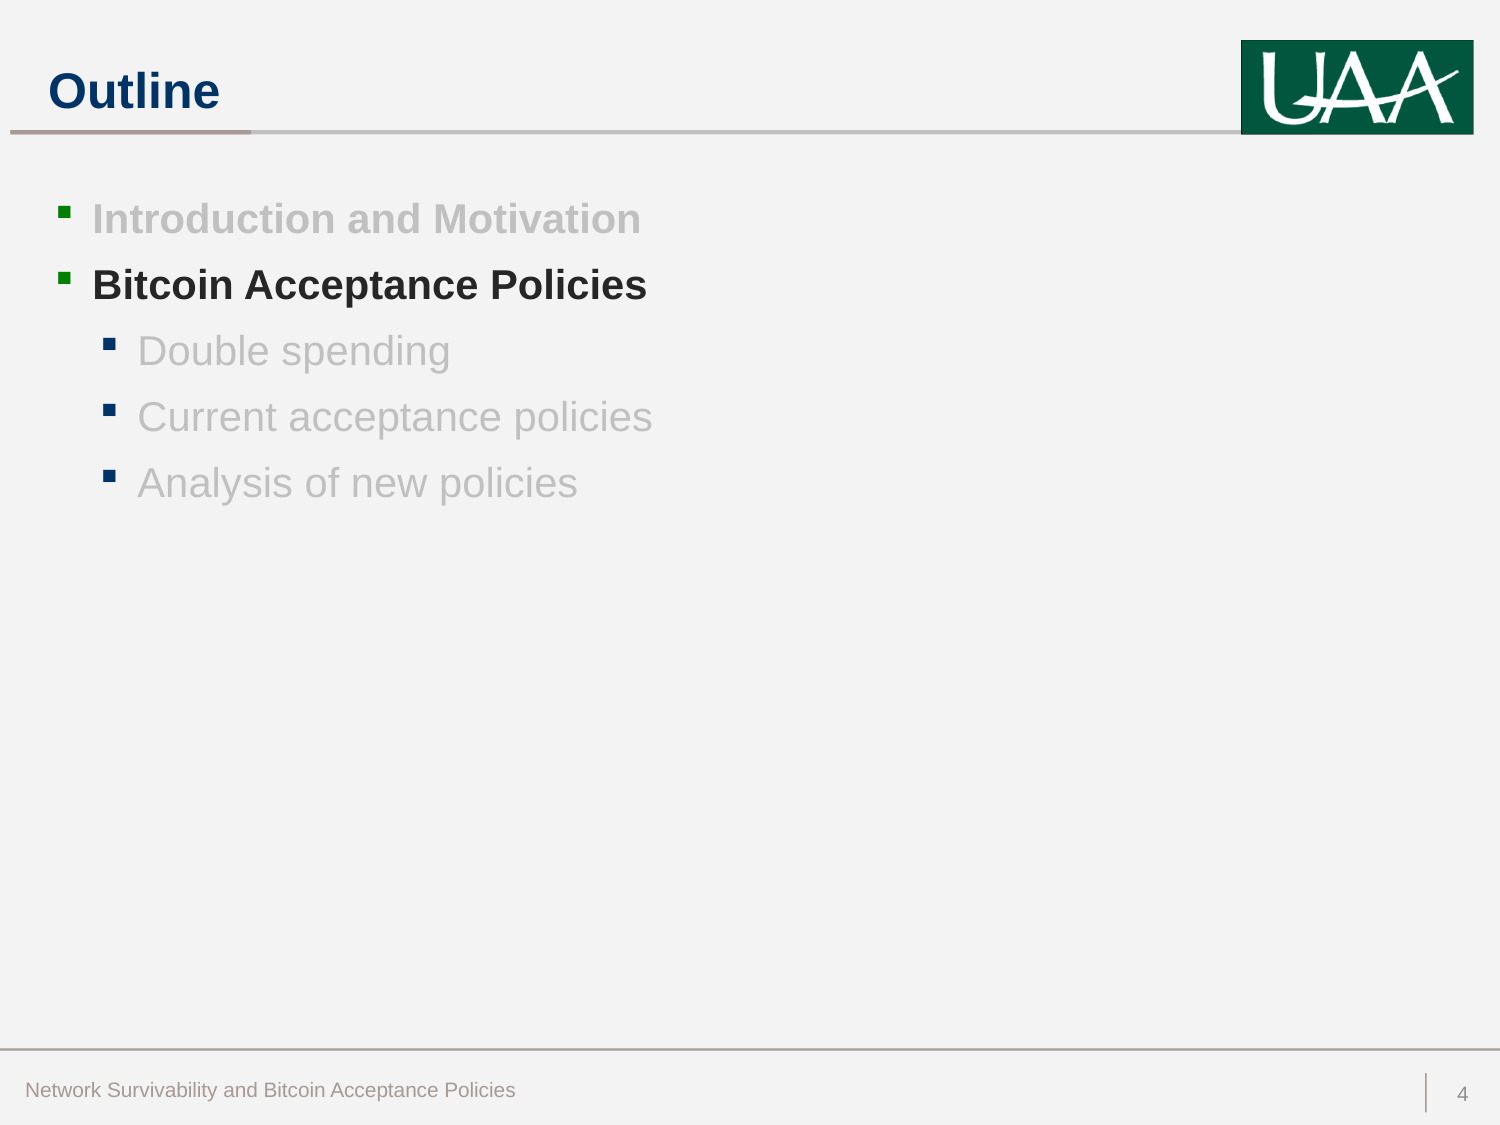

# Outline
Introduction and Motivation
Bitcoin Acceptance Policies
Double spending
Current acceptance policies
Analysis of new policies